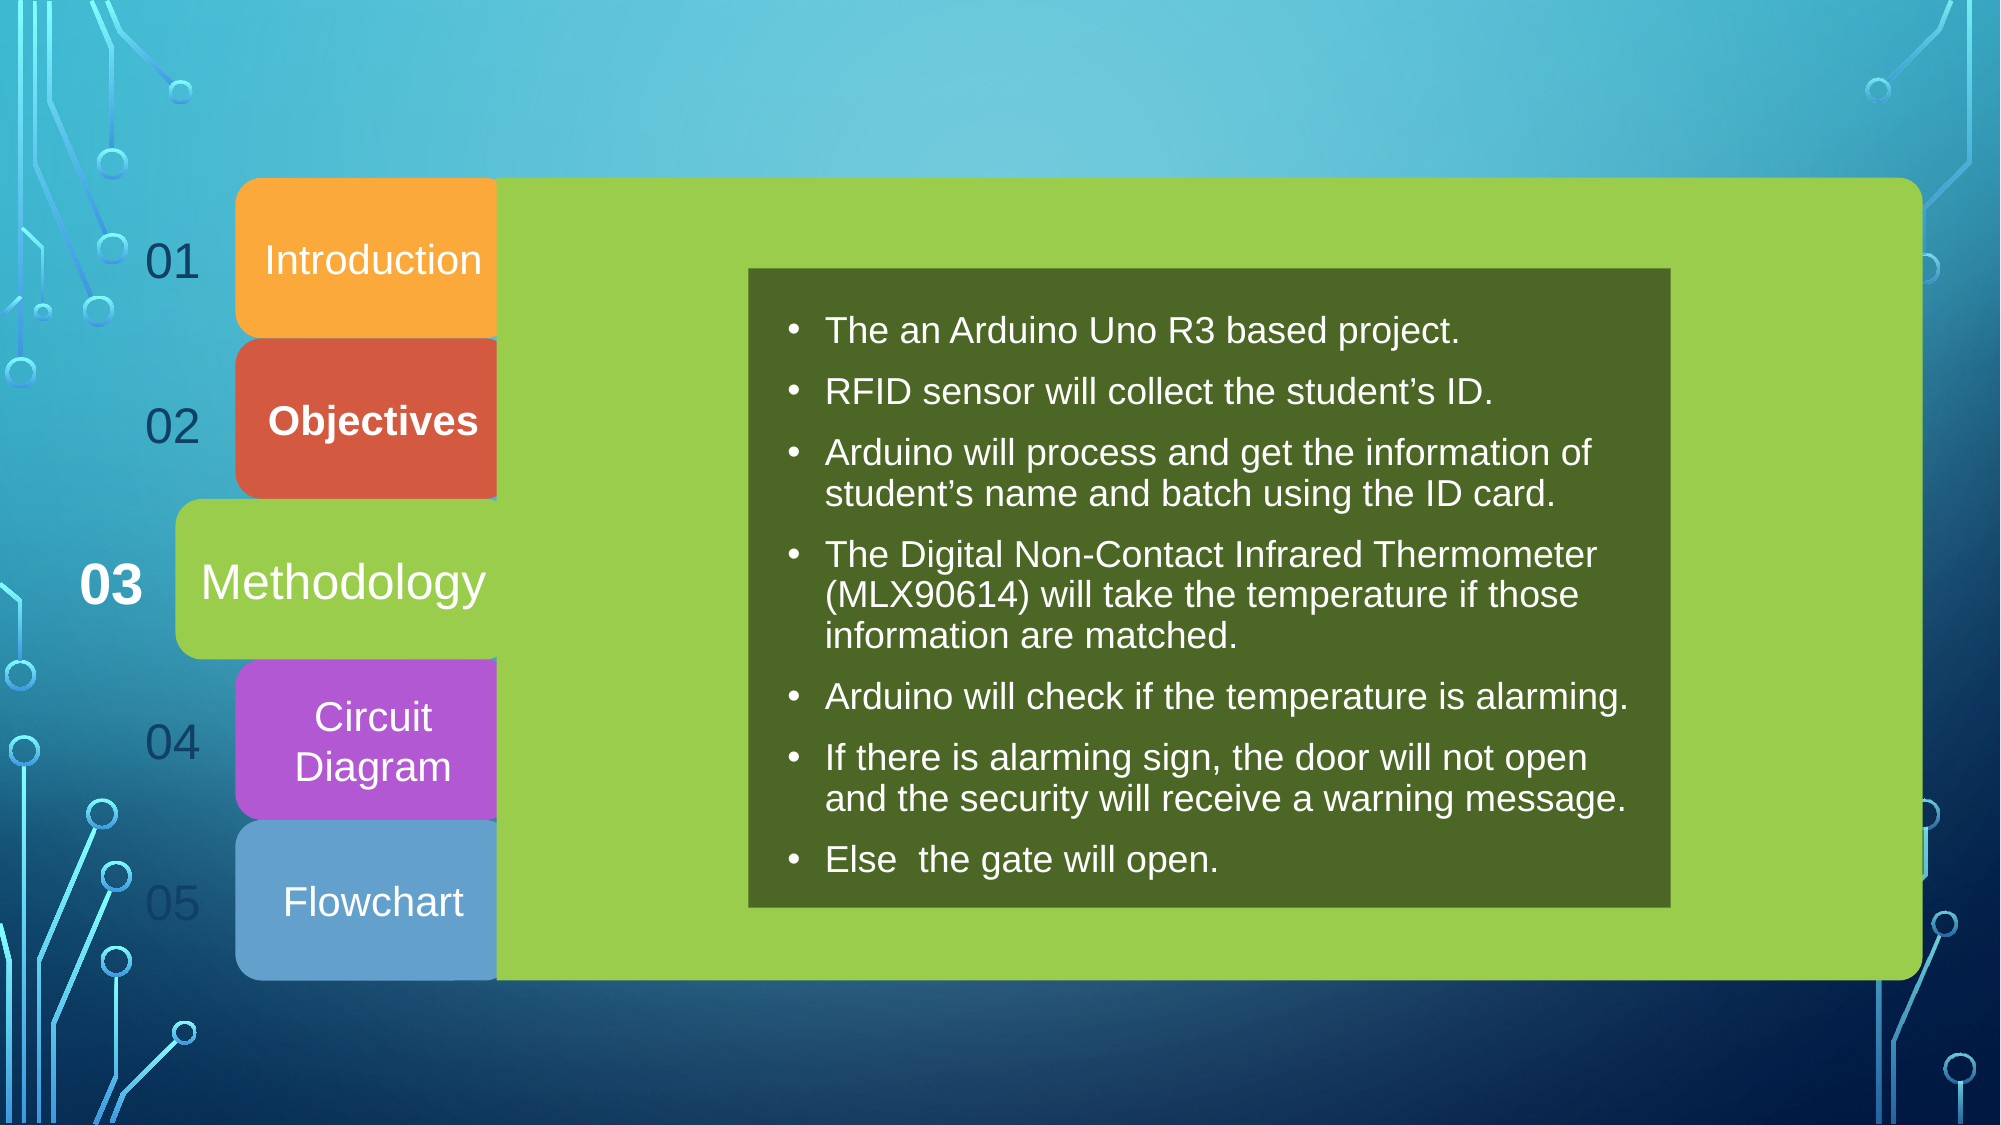

Introduction

01

The an Arduino Uno R3 based project.
RFID sensor will collect the student’s ID.
Arduino will process and get the information of student’s name and batch using the ID card.
The Digital Non-Contact Infrared Thermometer (MLX90614) will take the temperature if those information are matched.
Arduino will check if the temperature is alarming.
If there is alarming sign, the door will not open and the security will receive a warning message.
Else  the gate will open.
Objectives

02
Methodology
03
Circuit Diagram
04
Flowchart
05